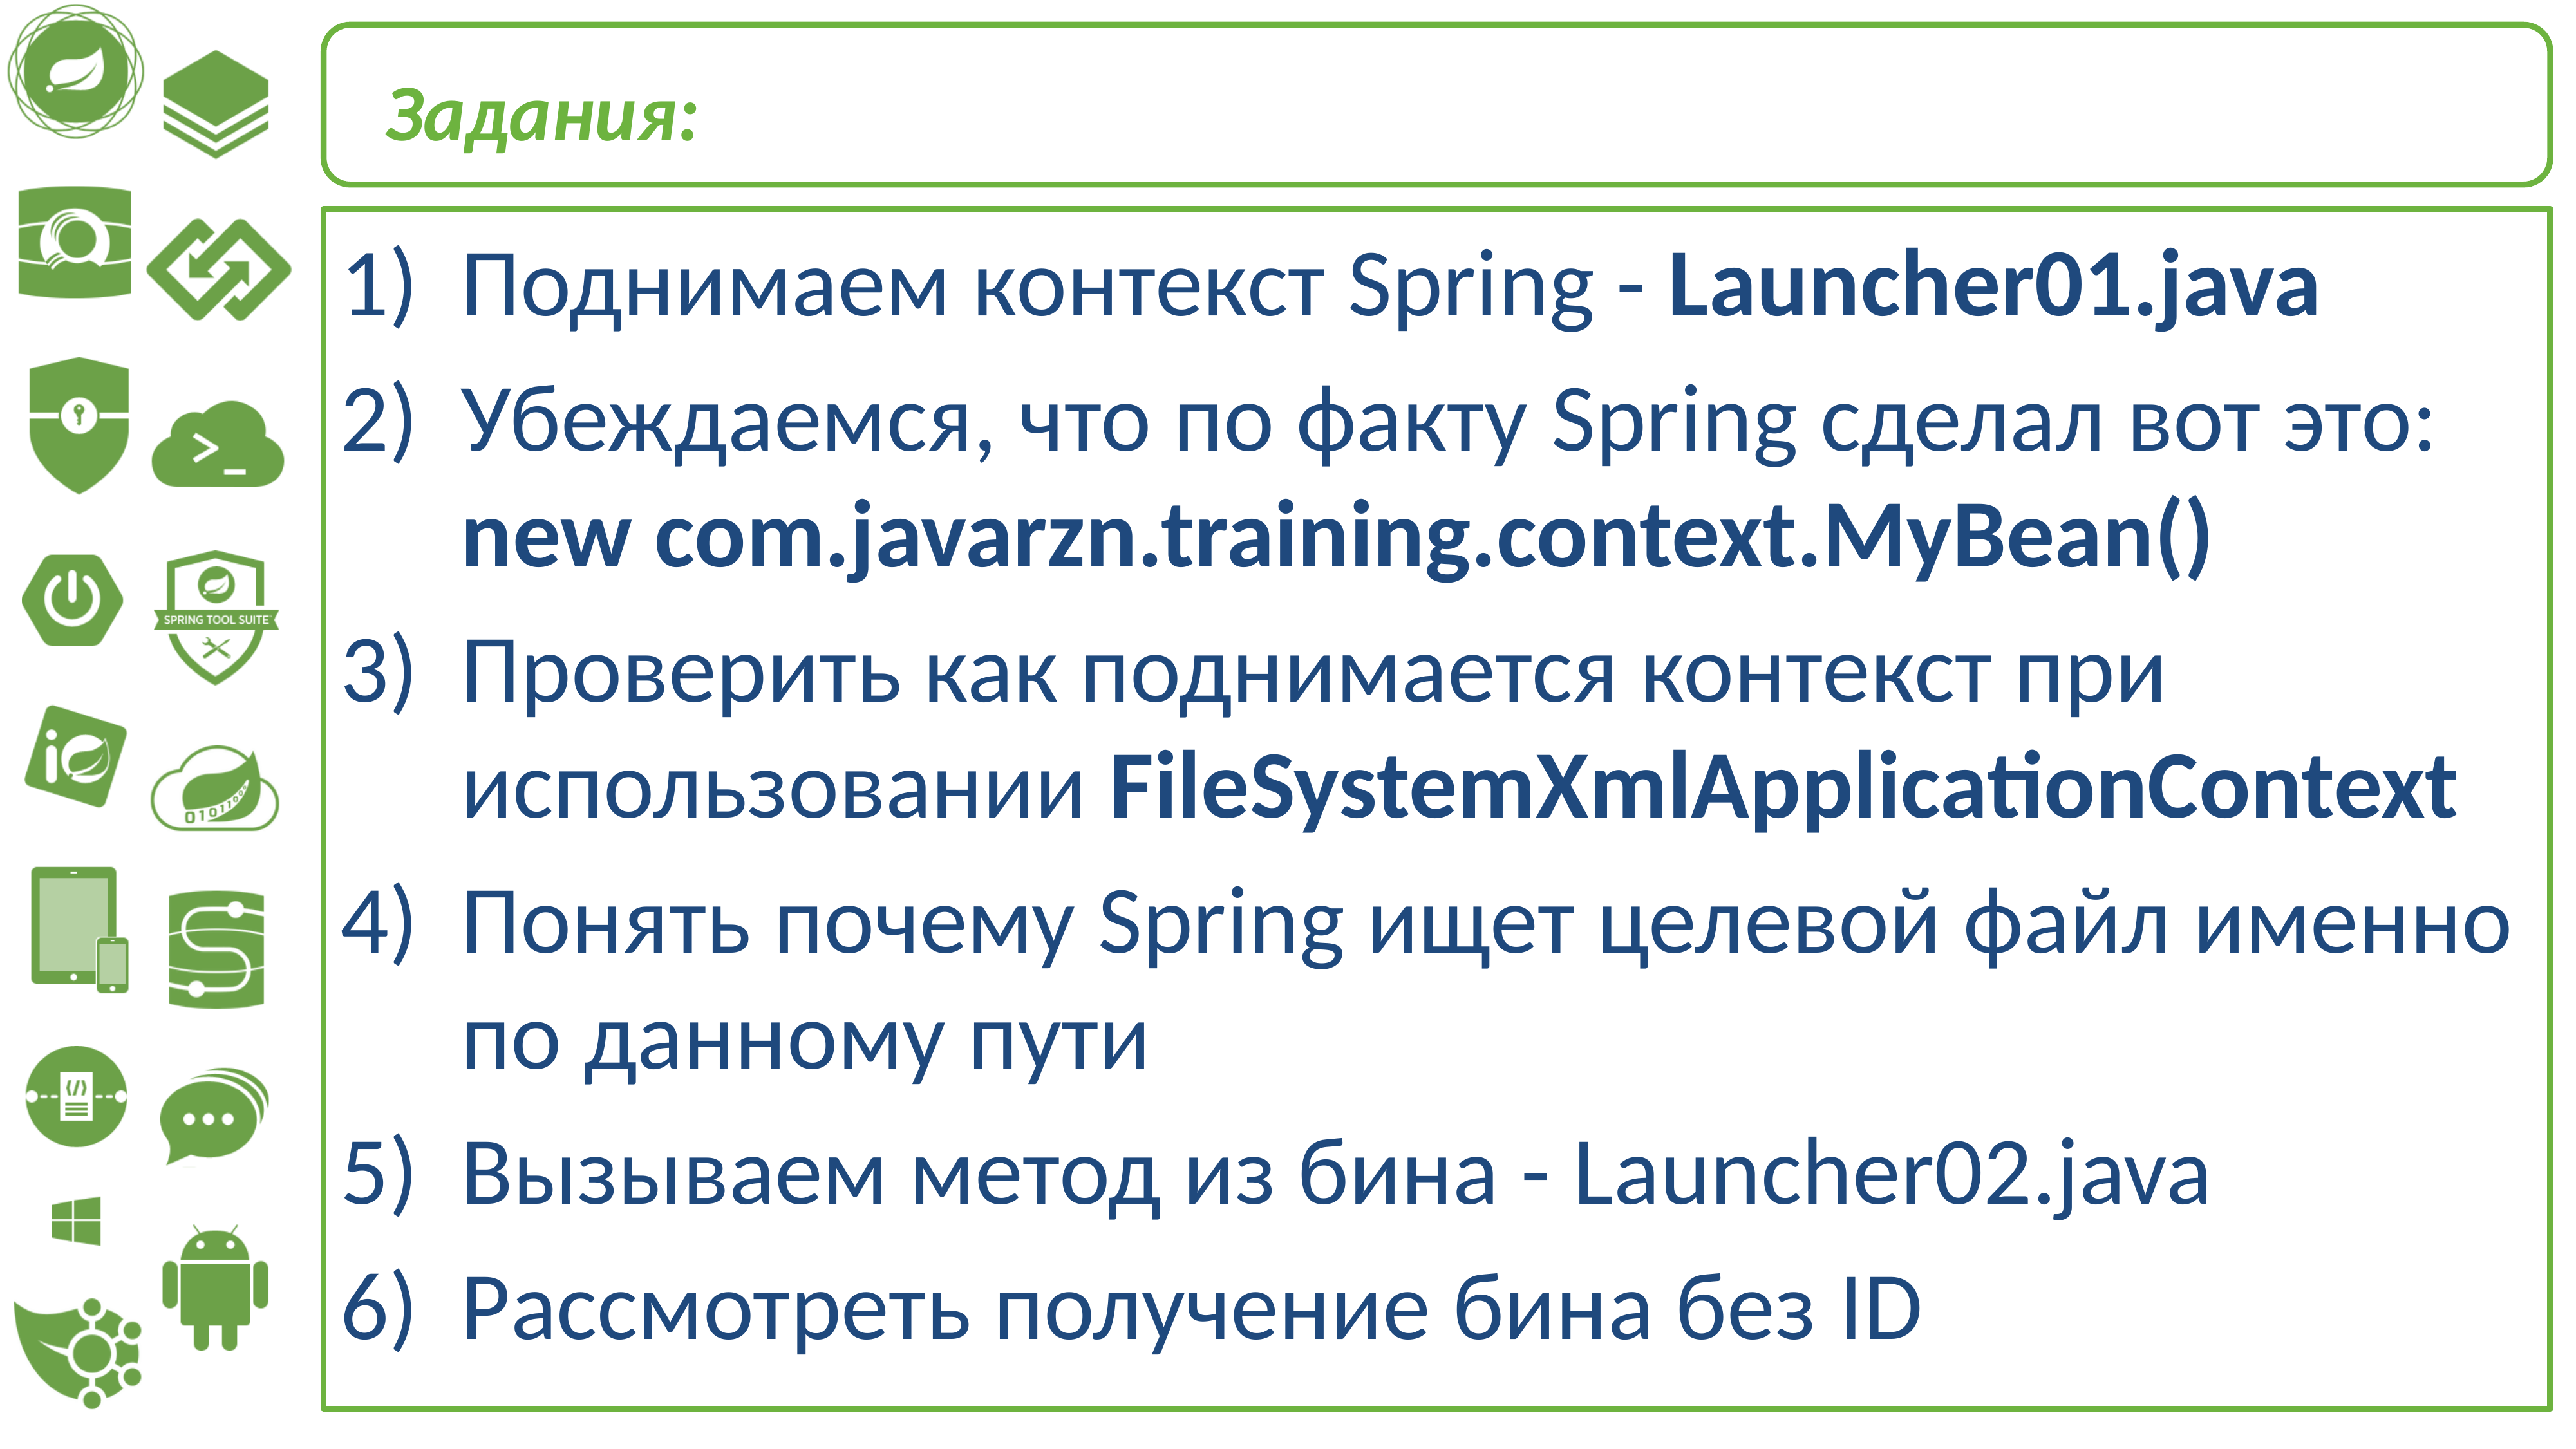

Задания:
Поднимаем контекст Spring - Launcher01.java
Убеждаемся, что по факту Spring сделал вот это: new com.javarzn.training.context.MyBean()
Проверить как поднимается контекст при использовании FileSystemXmlApplicationContext
Понять почему Spring ищет целевой файл именно по данному пути
Вызываем метод из бина - Launcher02.java
Рассмотреть получение бина без ID